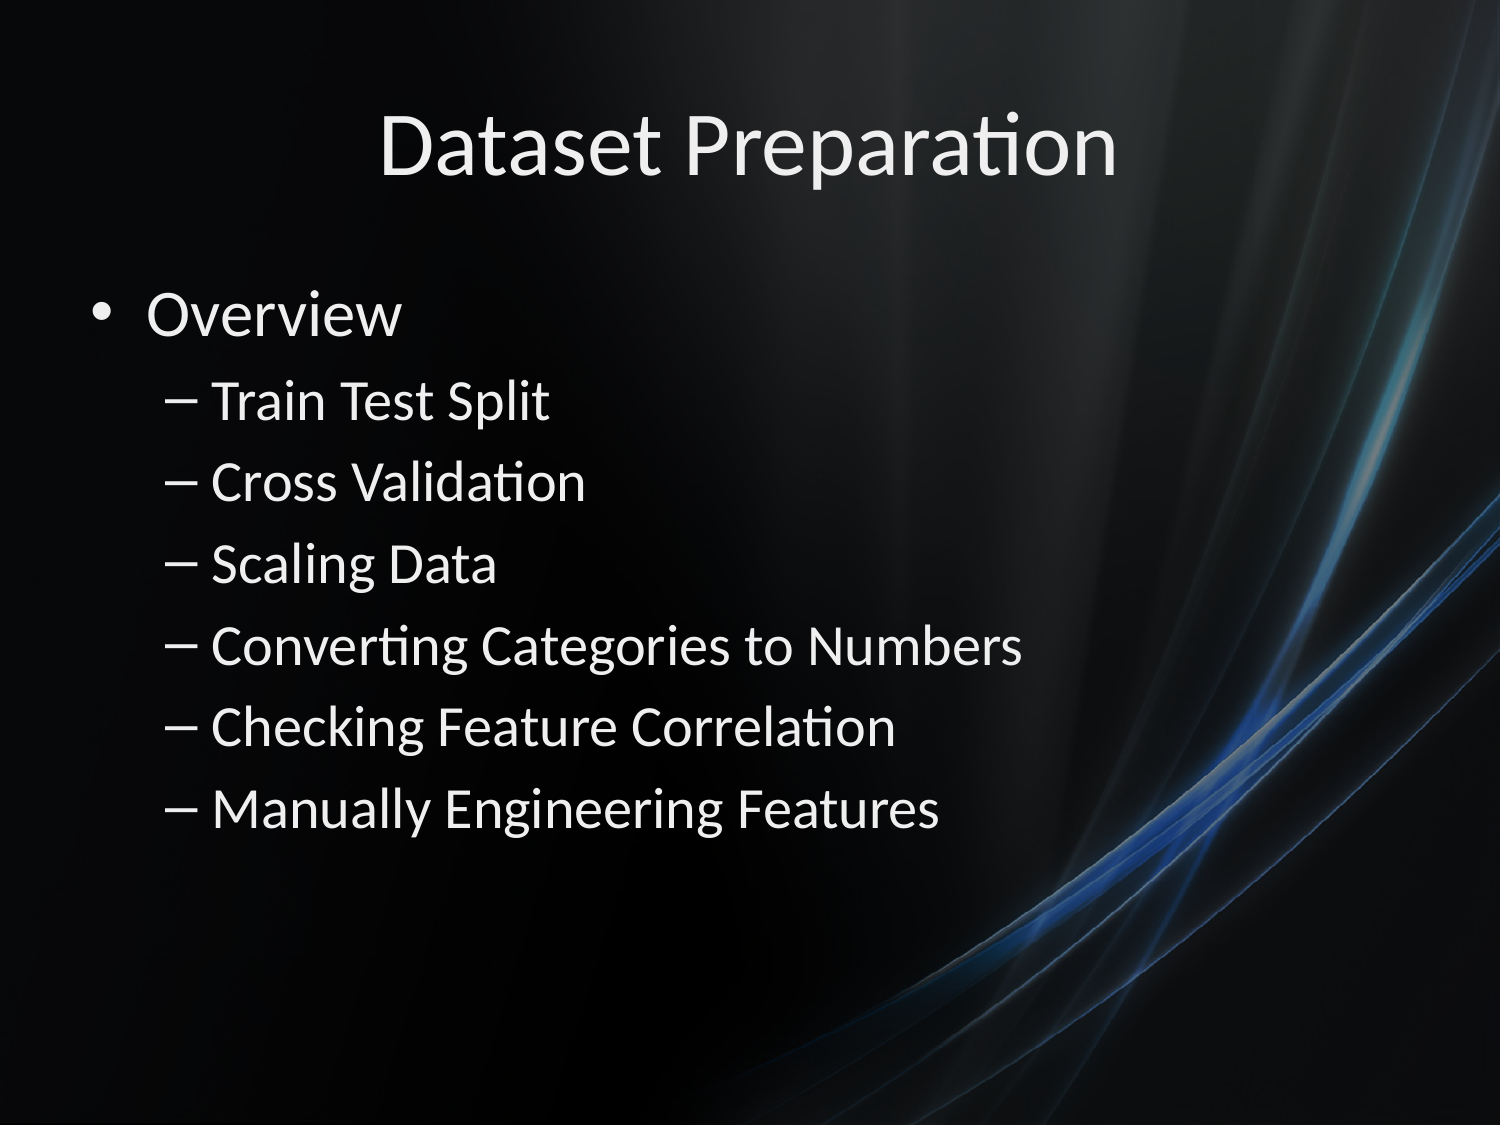

# Dataset Preparation
Overview
Train Test Split
Cross Validation
Scaling Data
Converting Categories to Numbers
Checking Feature Correlation
Manually Engineering Features